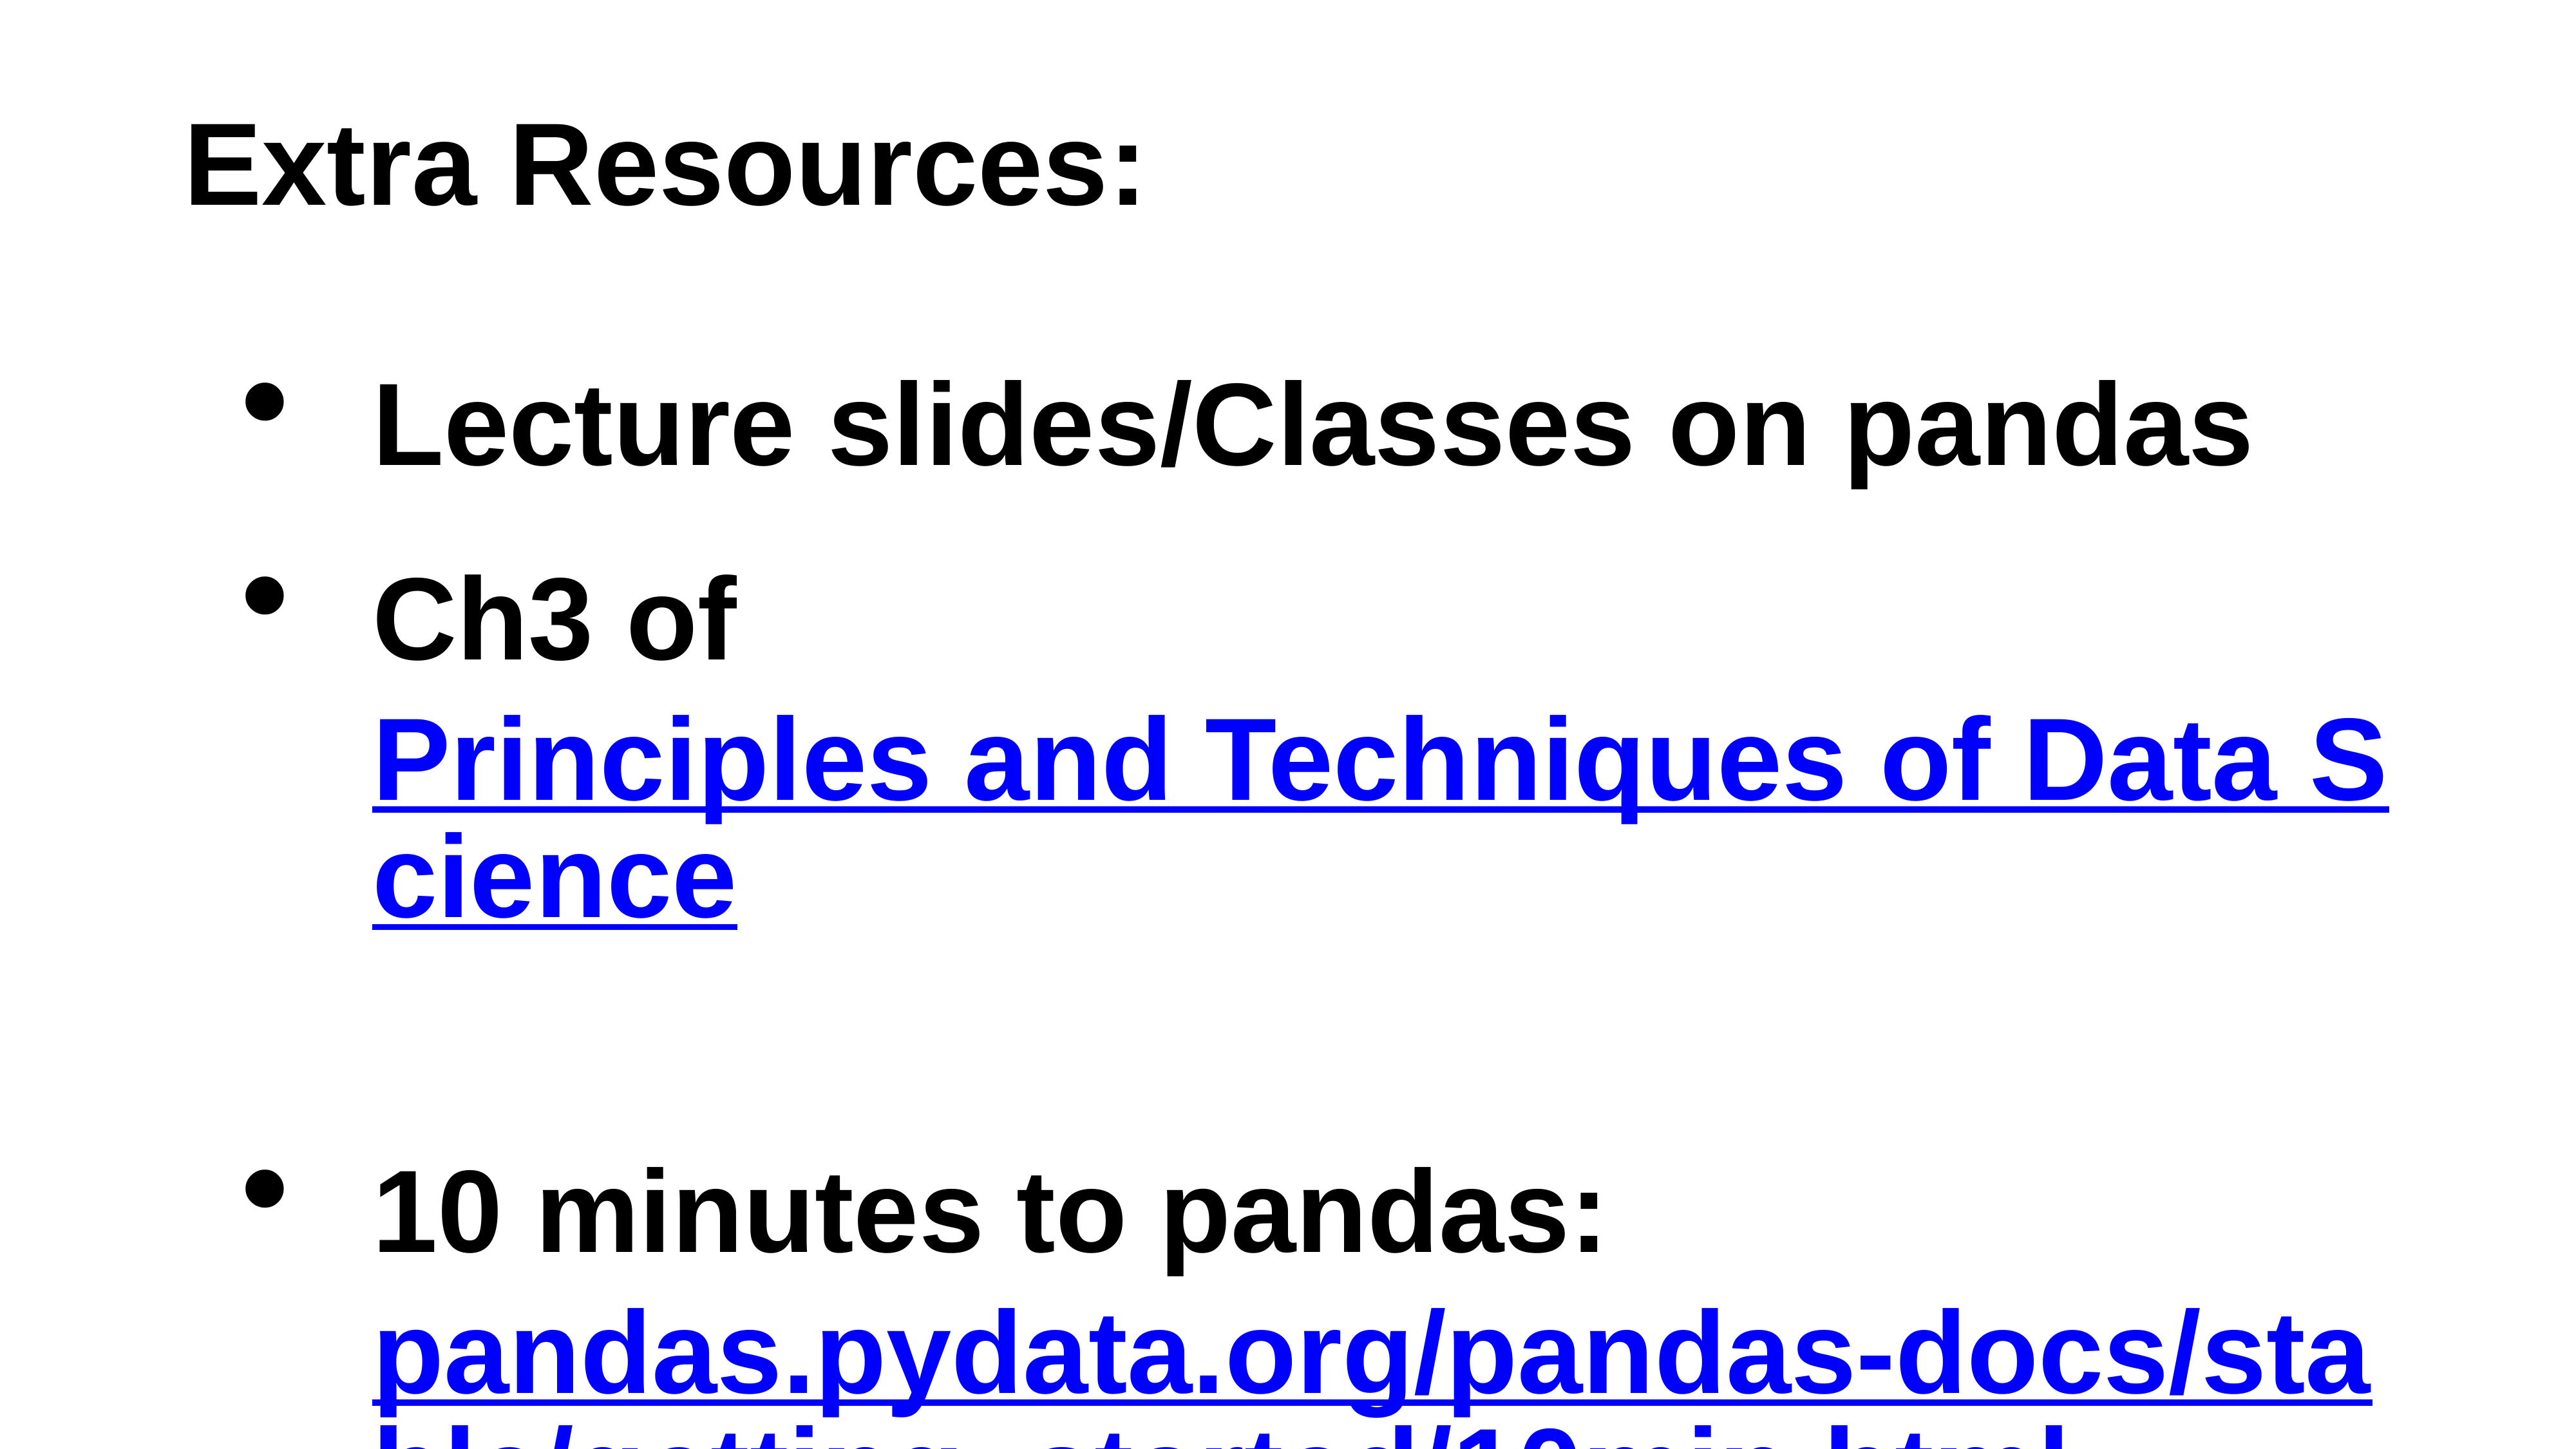

# Extra Resources:
Lecture slides/Classes on pandas
Ch3 of Principles and Techniques of Data Science
10 minutes to pandas: pandas.pydata.org/pandas-docs/stable/getting_started/10min.html